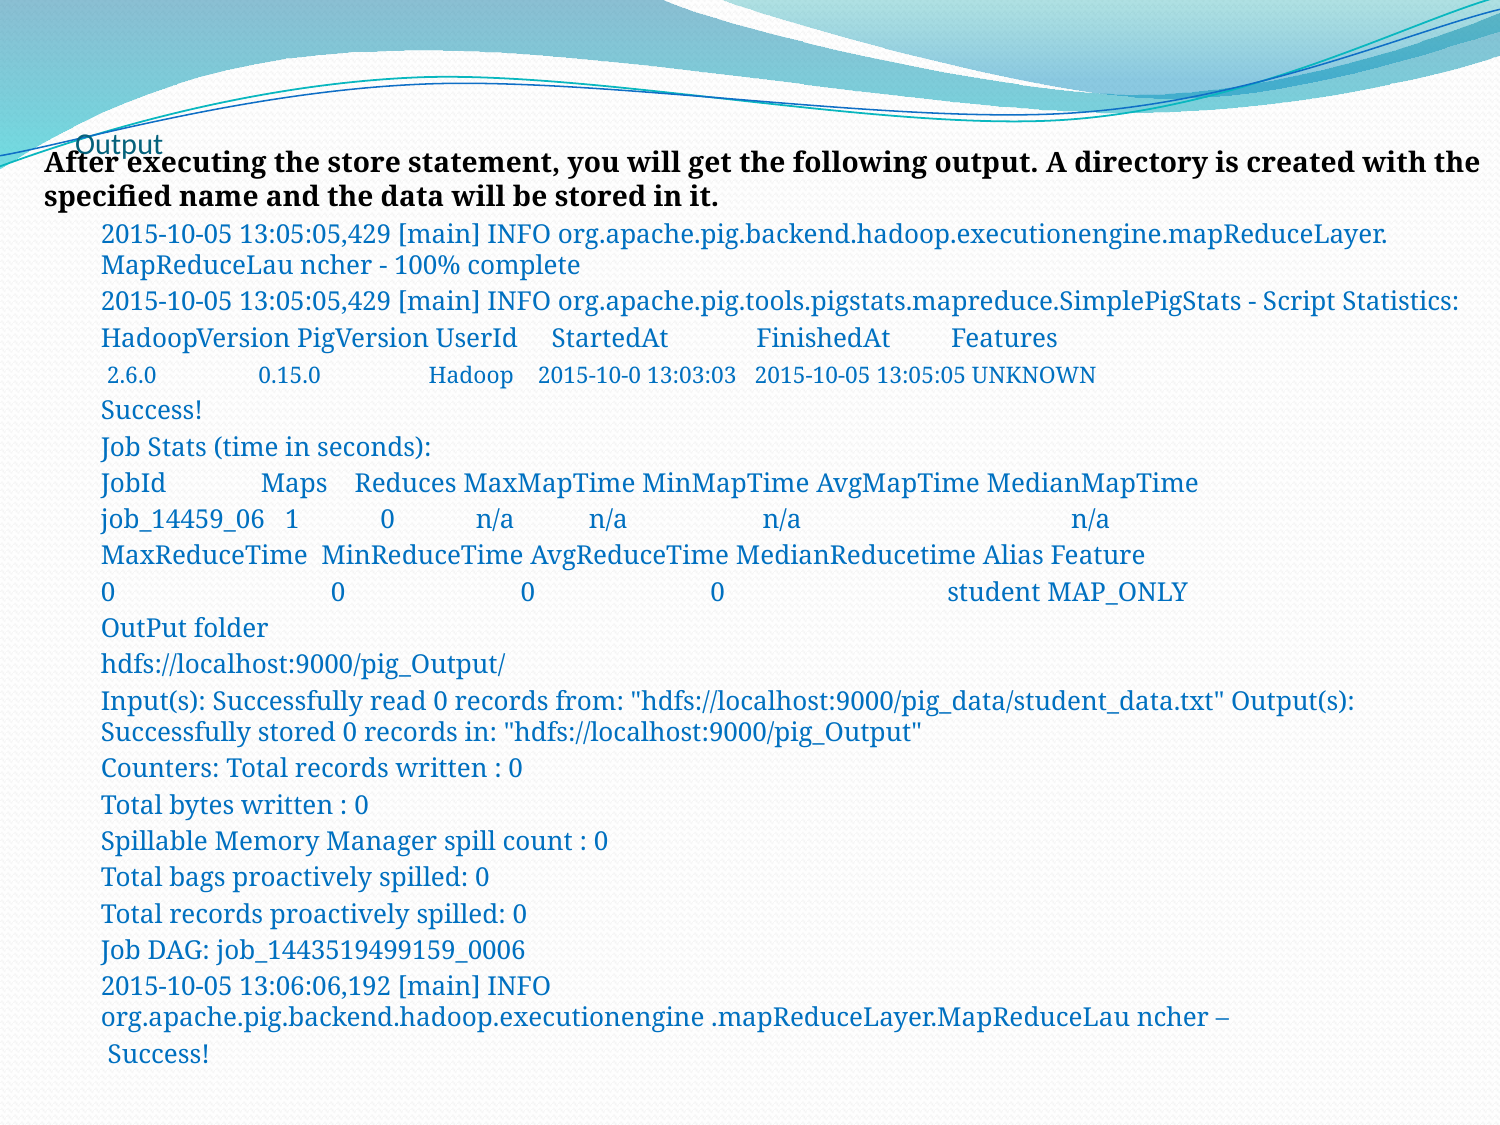

# Output
After executing the store statement, you will get the following output. A directory is created with the specified name and the data will be stored in it.
2015-10-05 13:05:05,429 [main] INFO org.apache.pig.backend.hadoop.executionengine.mapReduceLayer. MapReduceLau ncher - 100% complete
2015-10-05 13:05:05,429 [main] INFO org.apache.pig.tools.pigstats.mapreduce.SimplePigStats - Script Statistics:
HadoopVersion PigVersion UserId     StartedAt             FinishedAt         Features
 2.6.0                 0.15.0                  Hadoop    2015-10-0 13:03:03   2015-10-05 13:05:05 UNKNOWN
Success!
Job Stats (time in seconds):
JobId              Maps    Reduces MaxMapTime MinMapTime AvgMapTime MedianMapTime
job_14459_06   1            0            n/a           n/a                    n/a                                        n/a
MaxReduceTime  MinReduceTime AvgReduceTime MedianReducetime Alias Feature
0                                0                          0                          0                                 student MAP_ONLY
OutPut folder
hdfs://localhost:9000/pig_Output/
Input(s): Successfully read 0 records from: "hdfs://localhost:9000/pig_data/student_data.txt" Output(s): Successfully stored 0 records in: "hdfs://localhost:9000/pig_Output"
Counters: Total records written : 0
Total bytes written : 0
Spillable Memory Manager spill count : 0
Total bags proactively spilled: 0
Total records proactively spilled: 0
Job DAG: job_1443519499159_0006
2015-10-05 13:06:06,192 [main] INFO org.apache.pig.backend.hadoop.executionengine .mapReduceLayer.MapReduceLau ncher –
 Success!